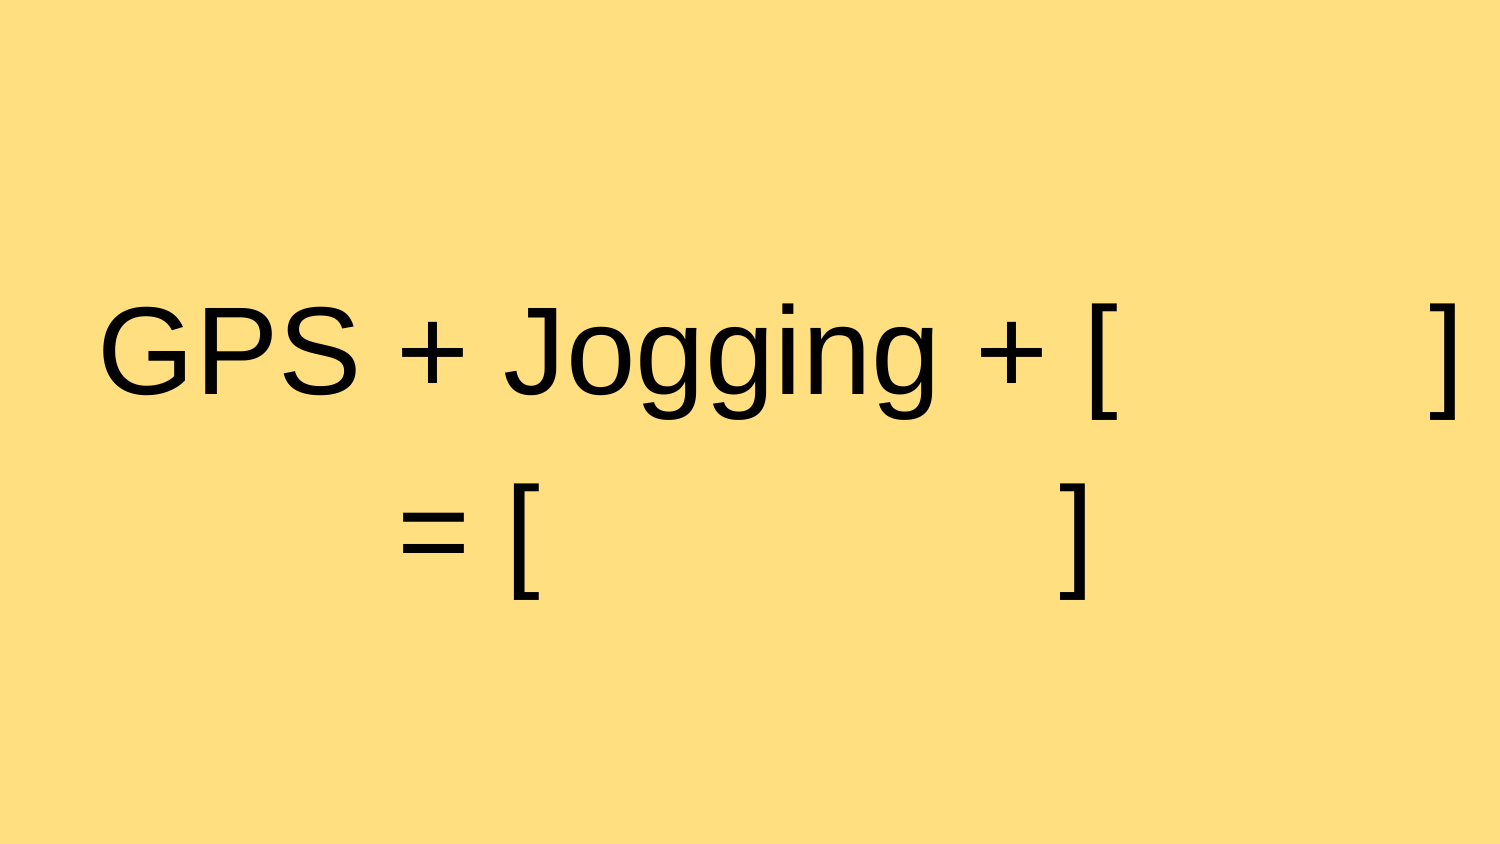

GPS + Jogging + [         ]

		= [               ]